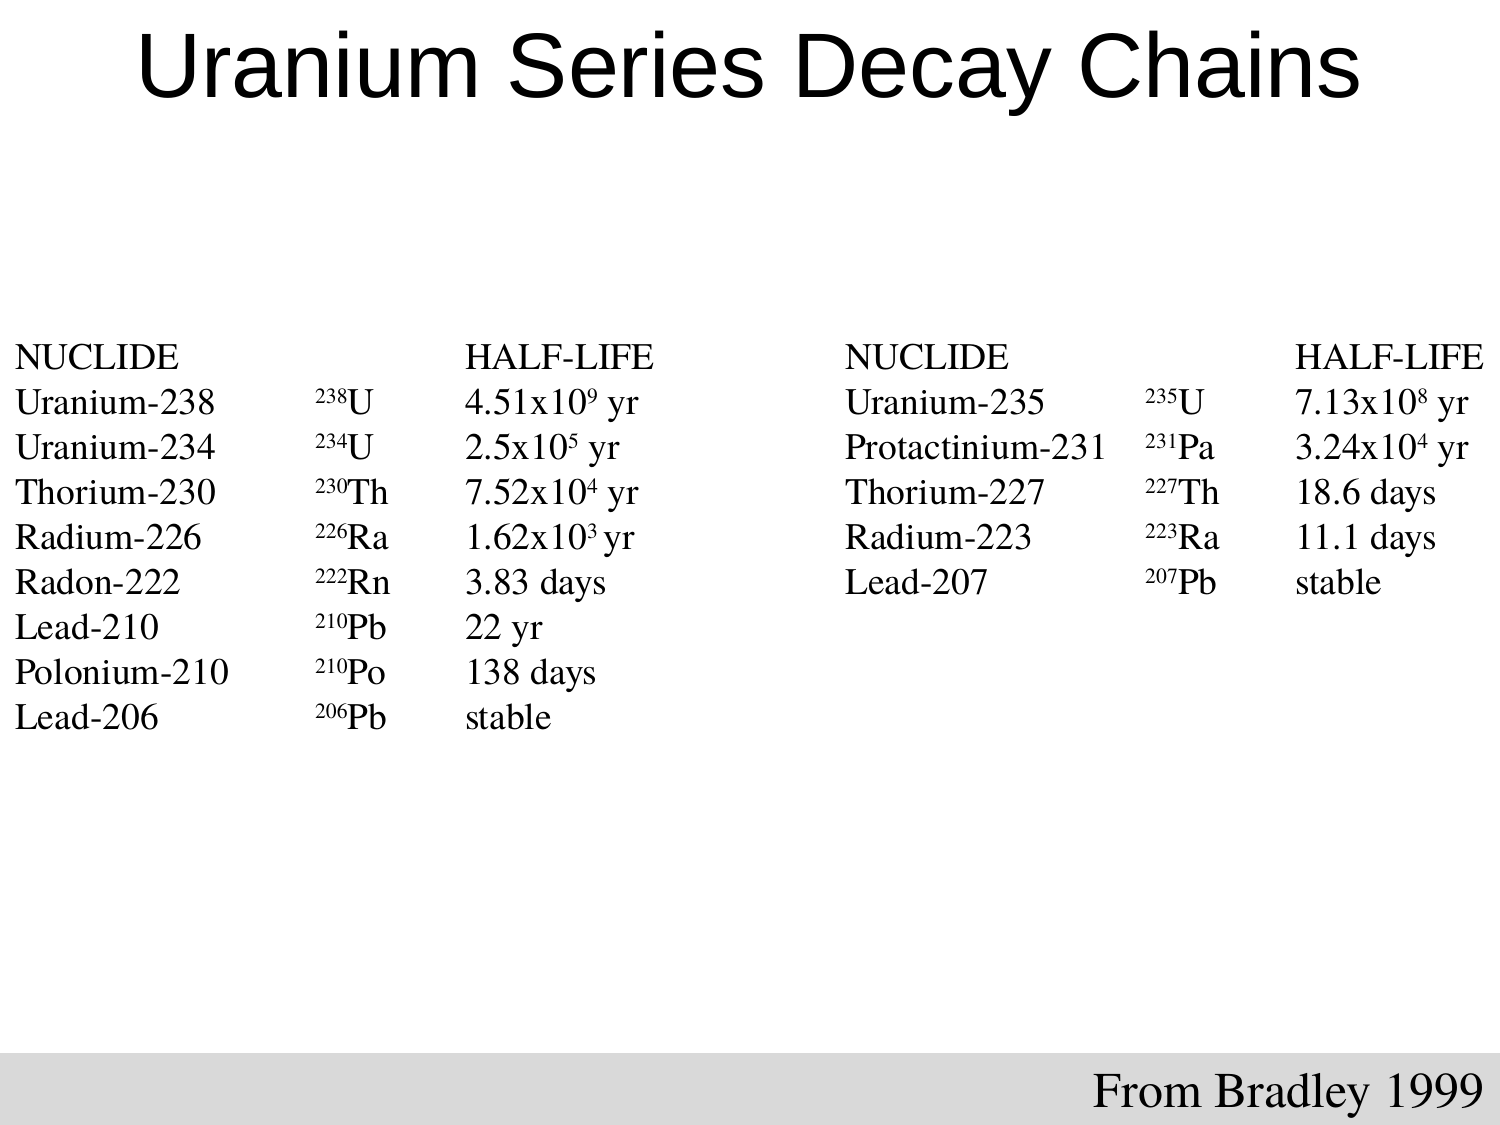

# Uranium Series Decay Chains
NUCLIDE		HALF-LIFE
Uranium-238	238U	4.51x109 yr
Uranium-234	234U	2.5x105 yr
Thorium-230	230Th	7.52x104 yr
Radium-226	226Ra	1.62x103 yr
Radon-222	222Rn	3.83 days
Lead-210		210Pb	22 yr
Polonium-210	210Po	138 days
Lead-206		206Pb	stable
NUCLIDE		HALF-LIFE
Uranium-235	235U	7.13x108 yr
Protactinium-231	231Pa	3.24x104 yr
Thorium-227	227Th	18.6 days
Radium-223	223Ra	11.1 days
Lead-207		207Pb	stable
From Bradley 1999